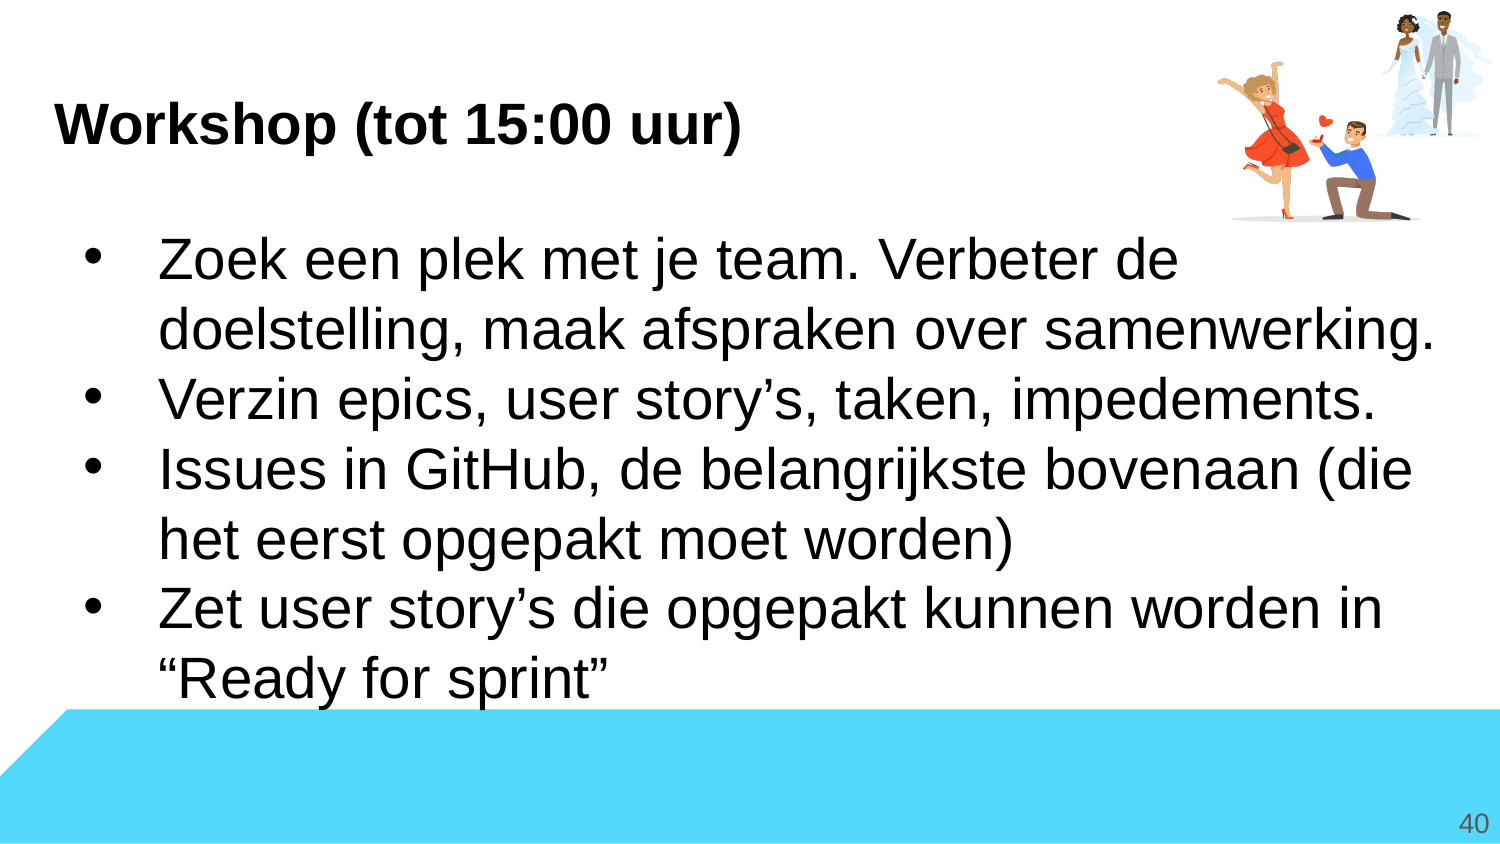

# Workshop (tot 15:00 uur)
Zoek een plek met je team. Verbeter de doelstelling, maak afspraken over samenwerking.
Verzin epics, user story’s, taken, impedements.
Issues in GitHub, de belangrijkste bovenaan (die het eerst opgepakt moet worden)
Zet user story’s die opgepakt kunnen worden in “Ready for sprint”